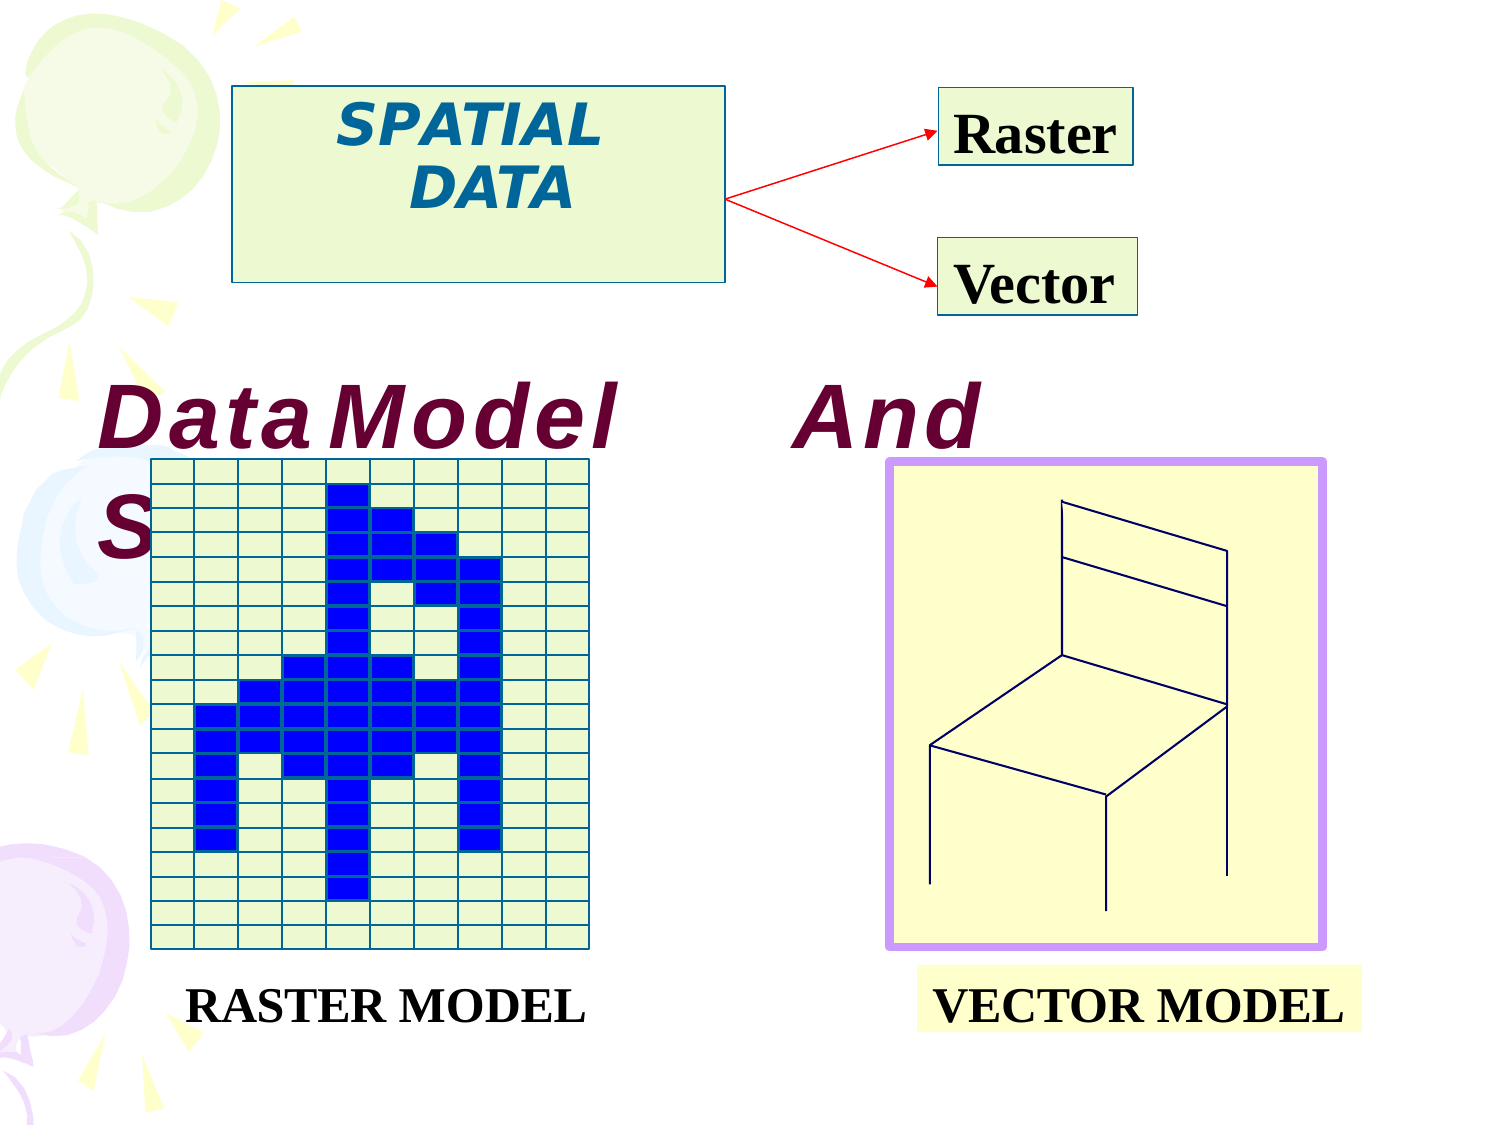

# SPATIAL  DATA
Raster

Vector

Data	Model	And	Structure

VECTOR MODEL
RASTER MODEL